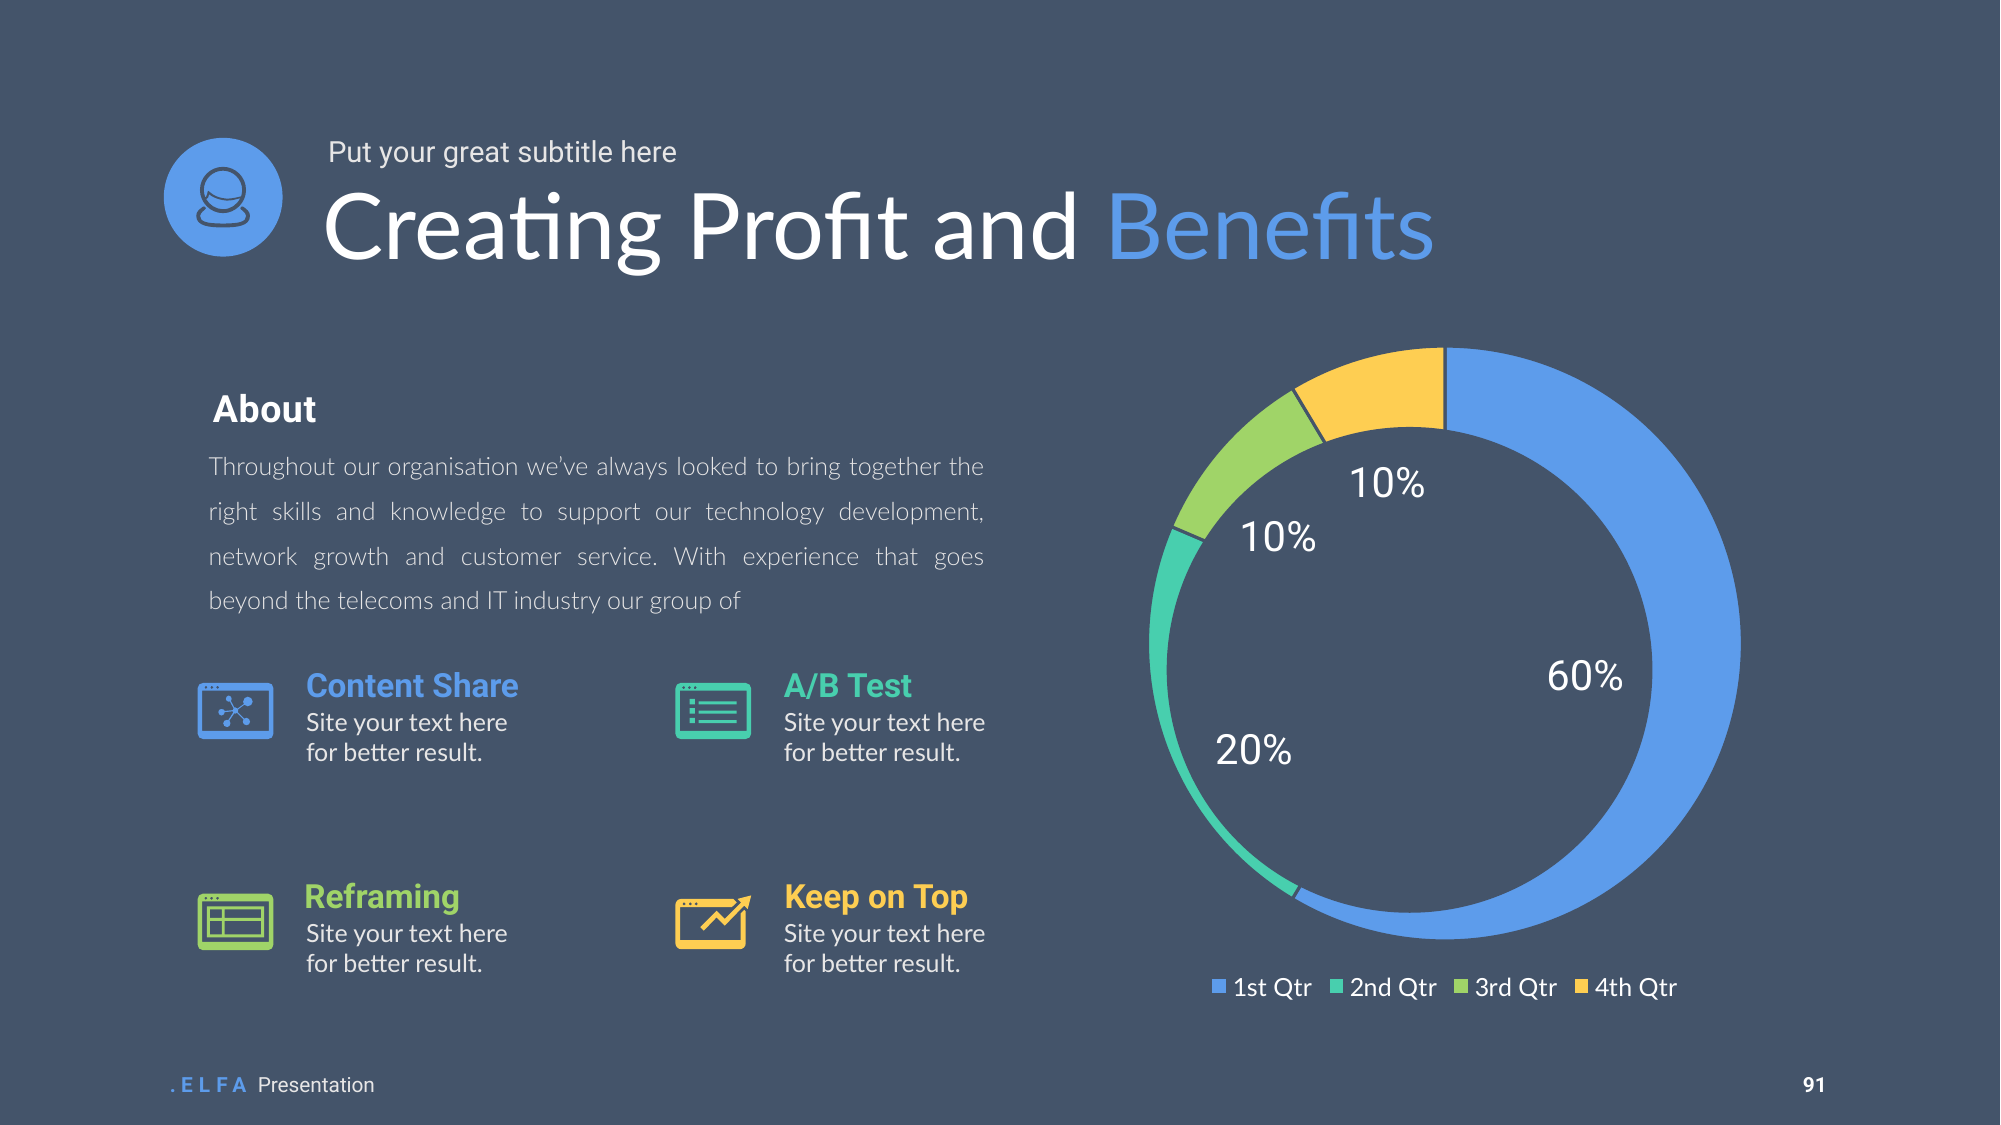

Put your great subtitle here

Creating Profit and Benefits

### Chart

| Category | Sales |
|---|---|
| 1st Qtr | 8.2 |
| 2nd Qtr | 3.2 |
| 3rd Qtr | 1.4 |
| 4th Qtr | 1.2 |
About

Throughout our organisation we’ve always looked to bring together the right skills and knowledge to support our technology development, network growth and customer service. With experience that goes beyond the telecoms and IT industry our group of
10%
10%
60%
Content Share
Site your text here for better result.
A/B Test
Site your text here for better result.

20%
Reframing
Site your text here for better result.
Keep on Top
Site your text here for better result.